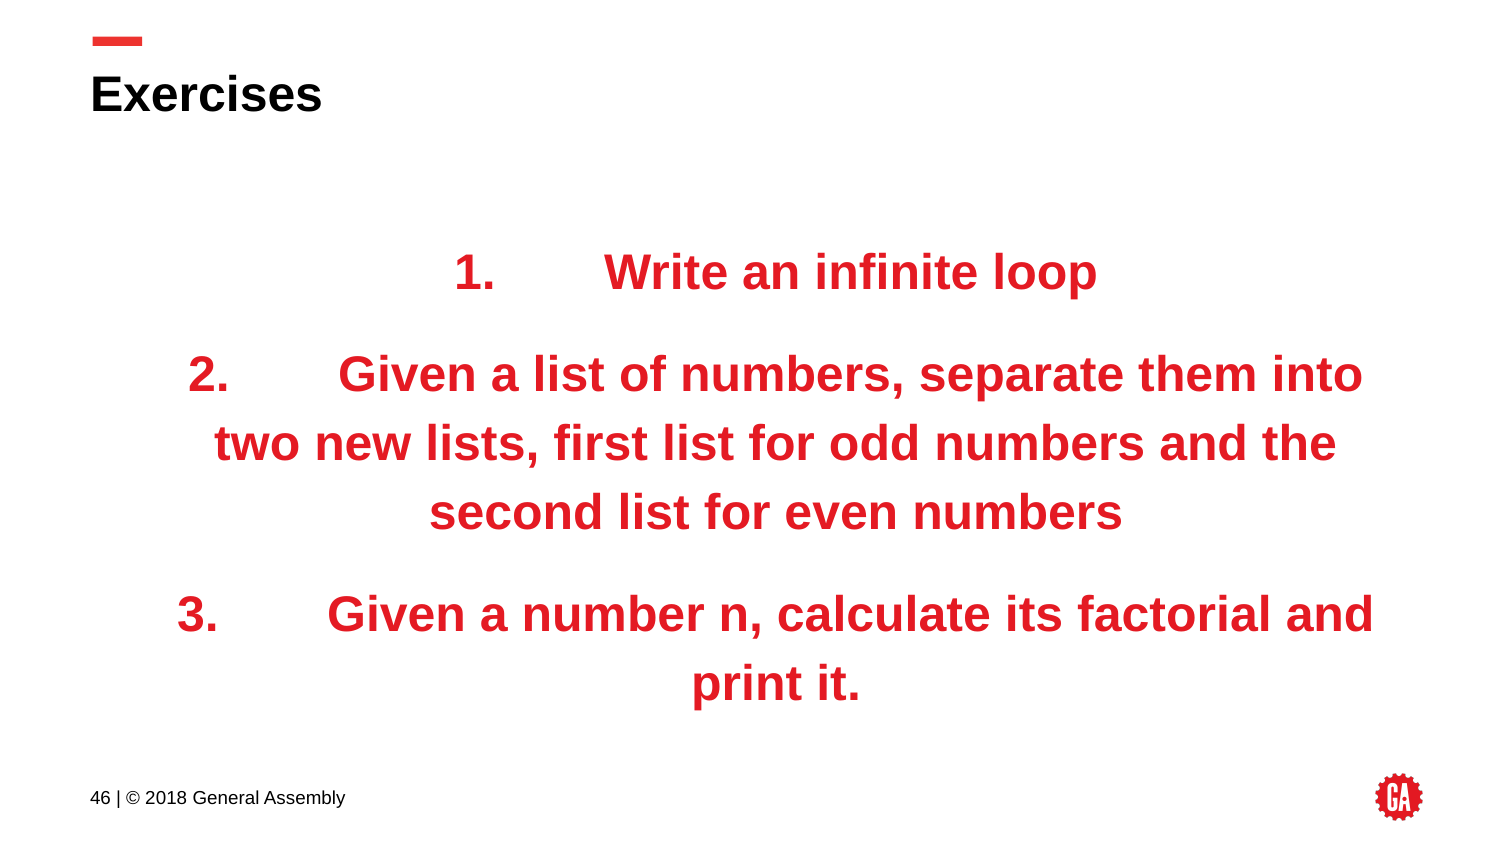

# Exercises

1.	Write an infinite loop
2.	Given a list of numbers, separate them into two new lists, first list for odd numbers and the second list for even numbers
3.	Given a number n, calculate its factorial and print it.

46 | © 2018 General Assembly